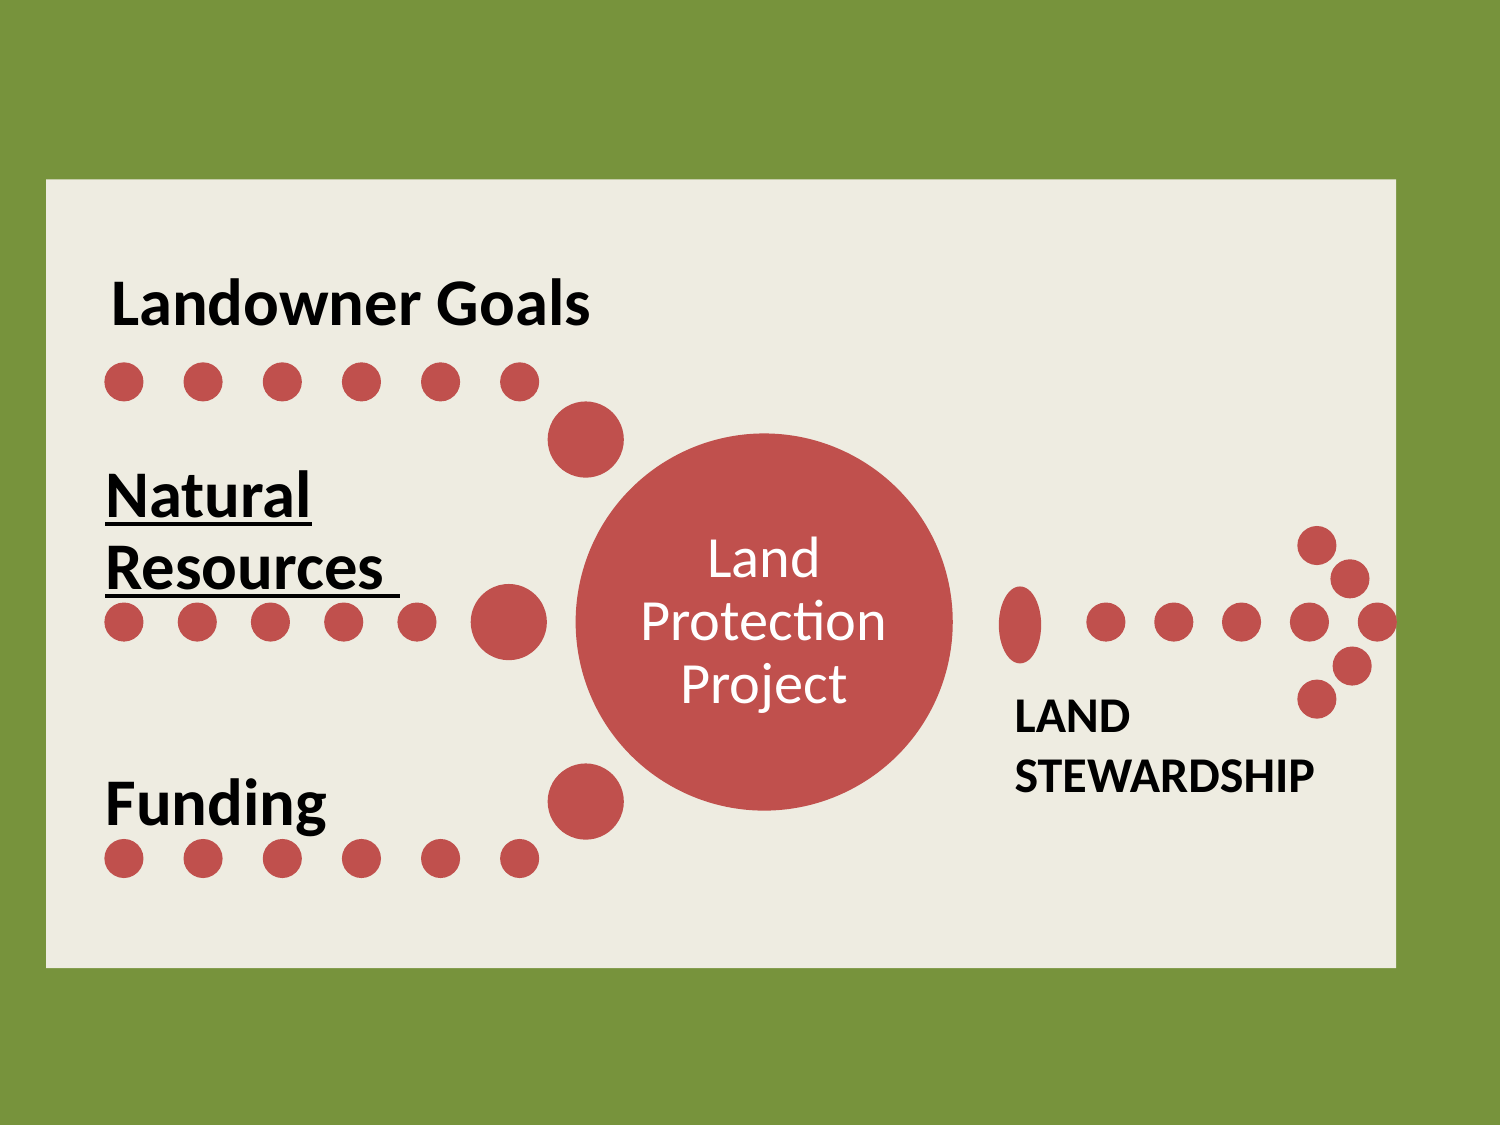

Land Protection Project
Landowner Goals
Natural Resources
Funding
#
LAND STEWARDSHIP